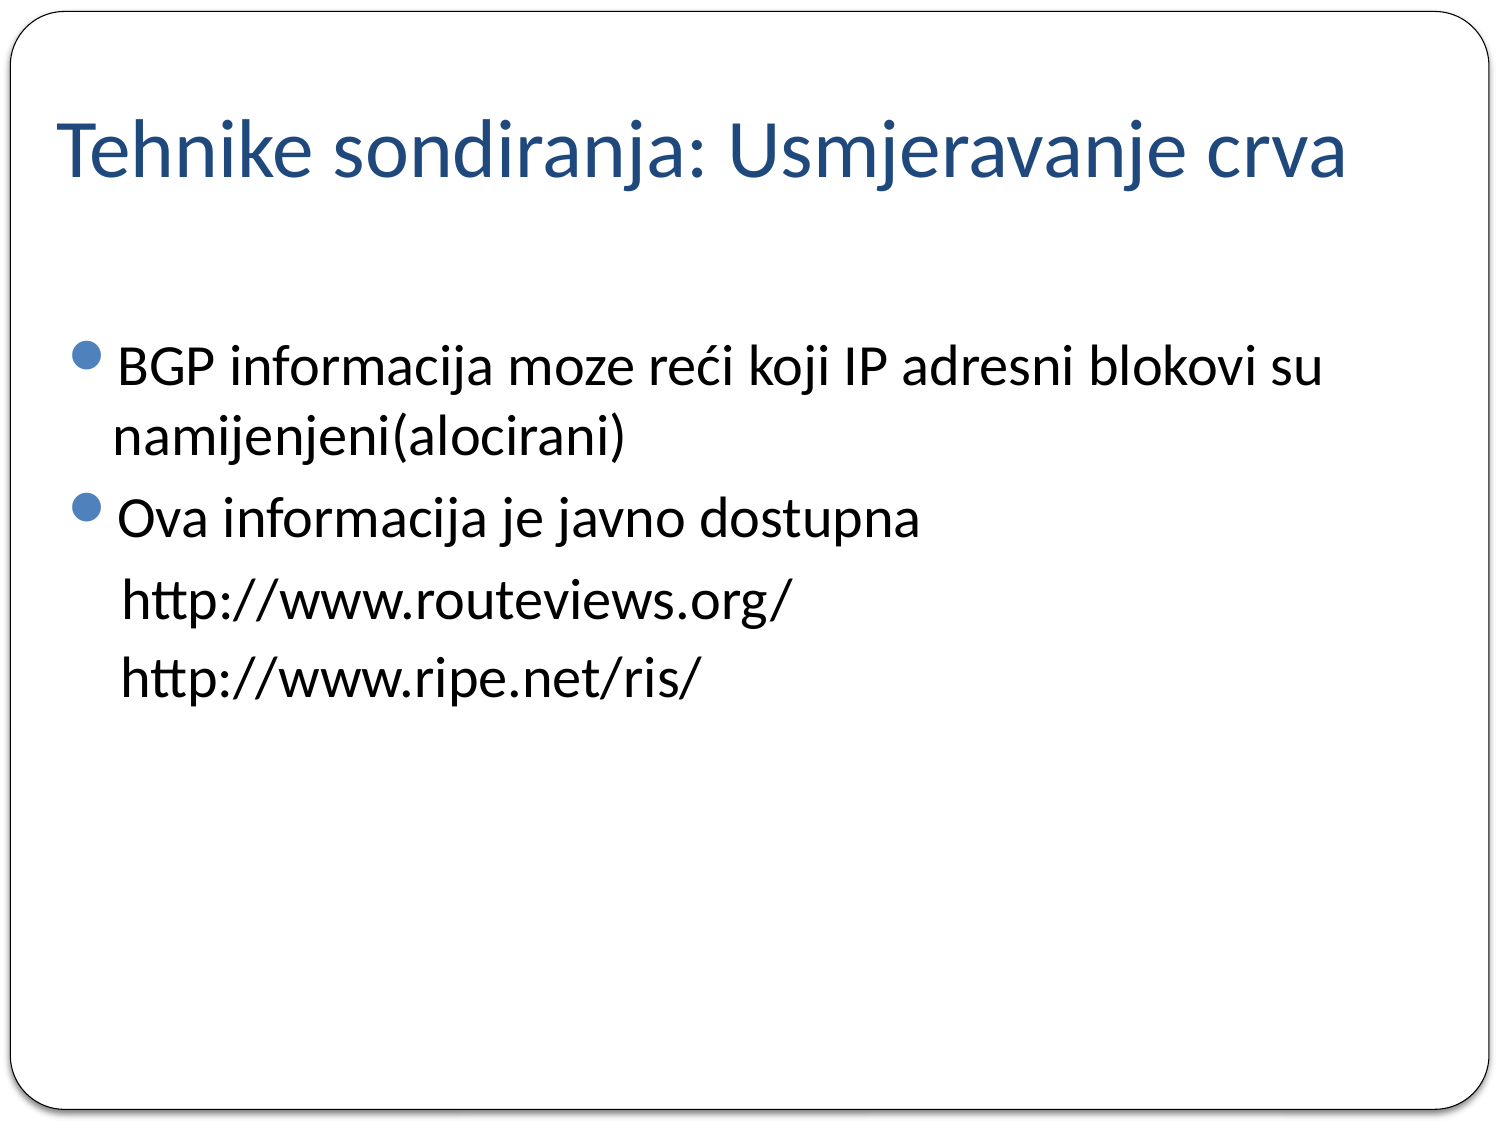

# Tehnike sondiranja: Usmjeravanje crva

BGP informacija moze reći koji IP adresni blokovi su namijenjeni(alocirani)
Ova informacija je javno dostupna
    http://www.routeviews.org/
http://www.ripe.net/ris/